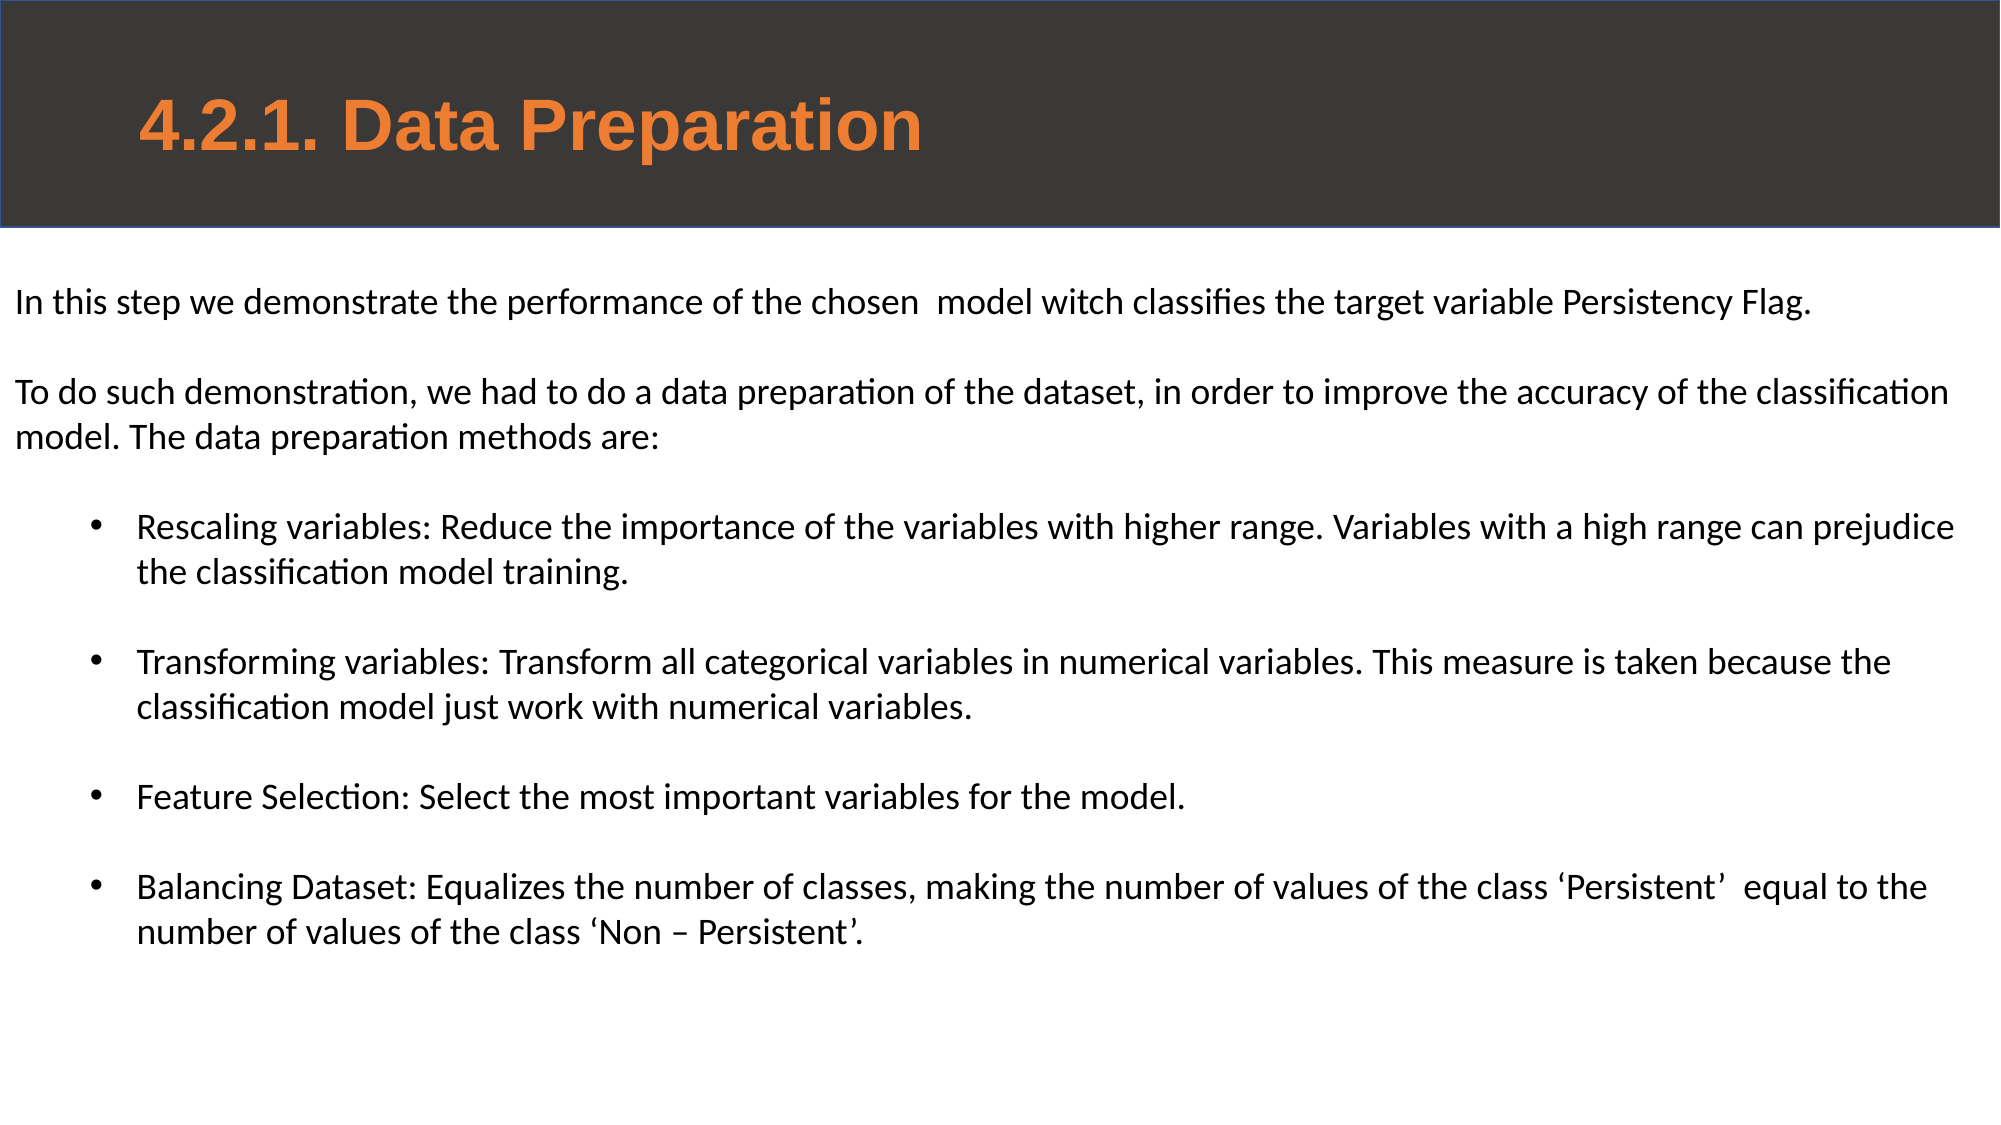

4.2.1. Data Preparation

In this step we demonstrate the performance of the chosen  model witch classifies the target variable Persistency Flag.

To do such demonstration, we had to do a data preparation of the dataset, in order to improve the accuracy of the classification model. The data preparation methods are:

Rescaling variables: Reduce the importance of the variables with higher range. Variables with a high range can prejudice the classification model training.

Transforming variables: Transform all categorical variables in numerical variables. This measure is taken because the classification model just work with numerical variables.

Feature Selection: Select the most important variables for the model.

Balancing Dataset: Equalizes the number of classes, making the number of values of the class ‘Persistent’  equal to the number of values of the class ‘Non – Persistent’.